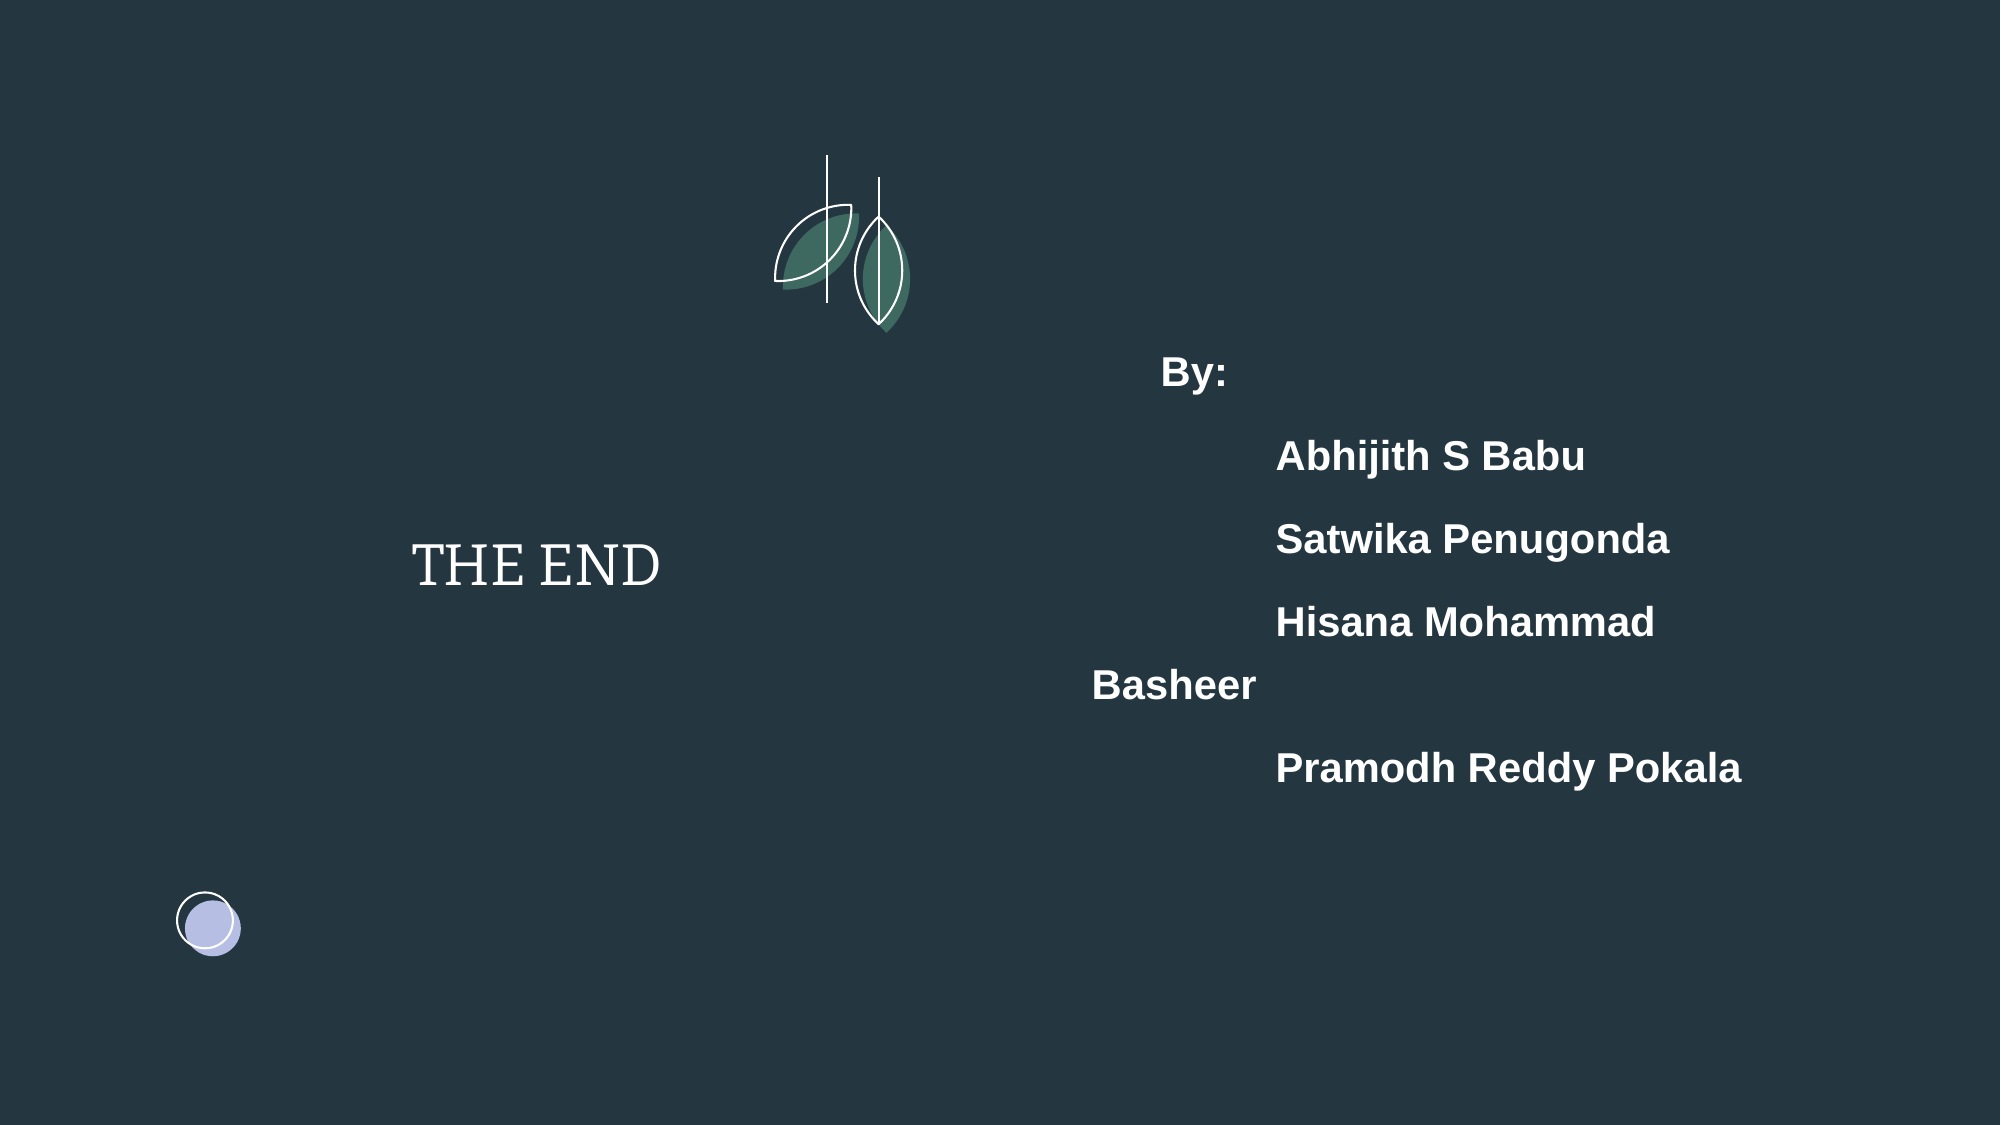

By:
                Abhijith S Babu
                Satwika Penugonda
                Hisana Mohammad Basheer
                Pramodh Reddy Pokala
# THE END